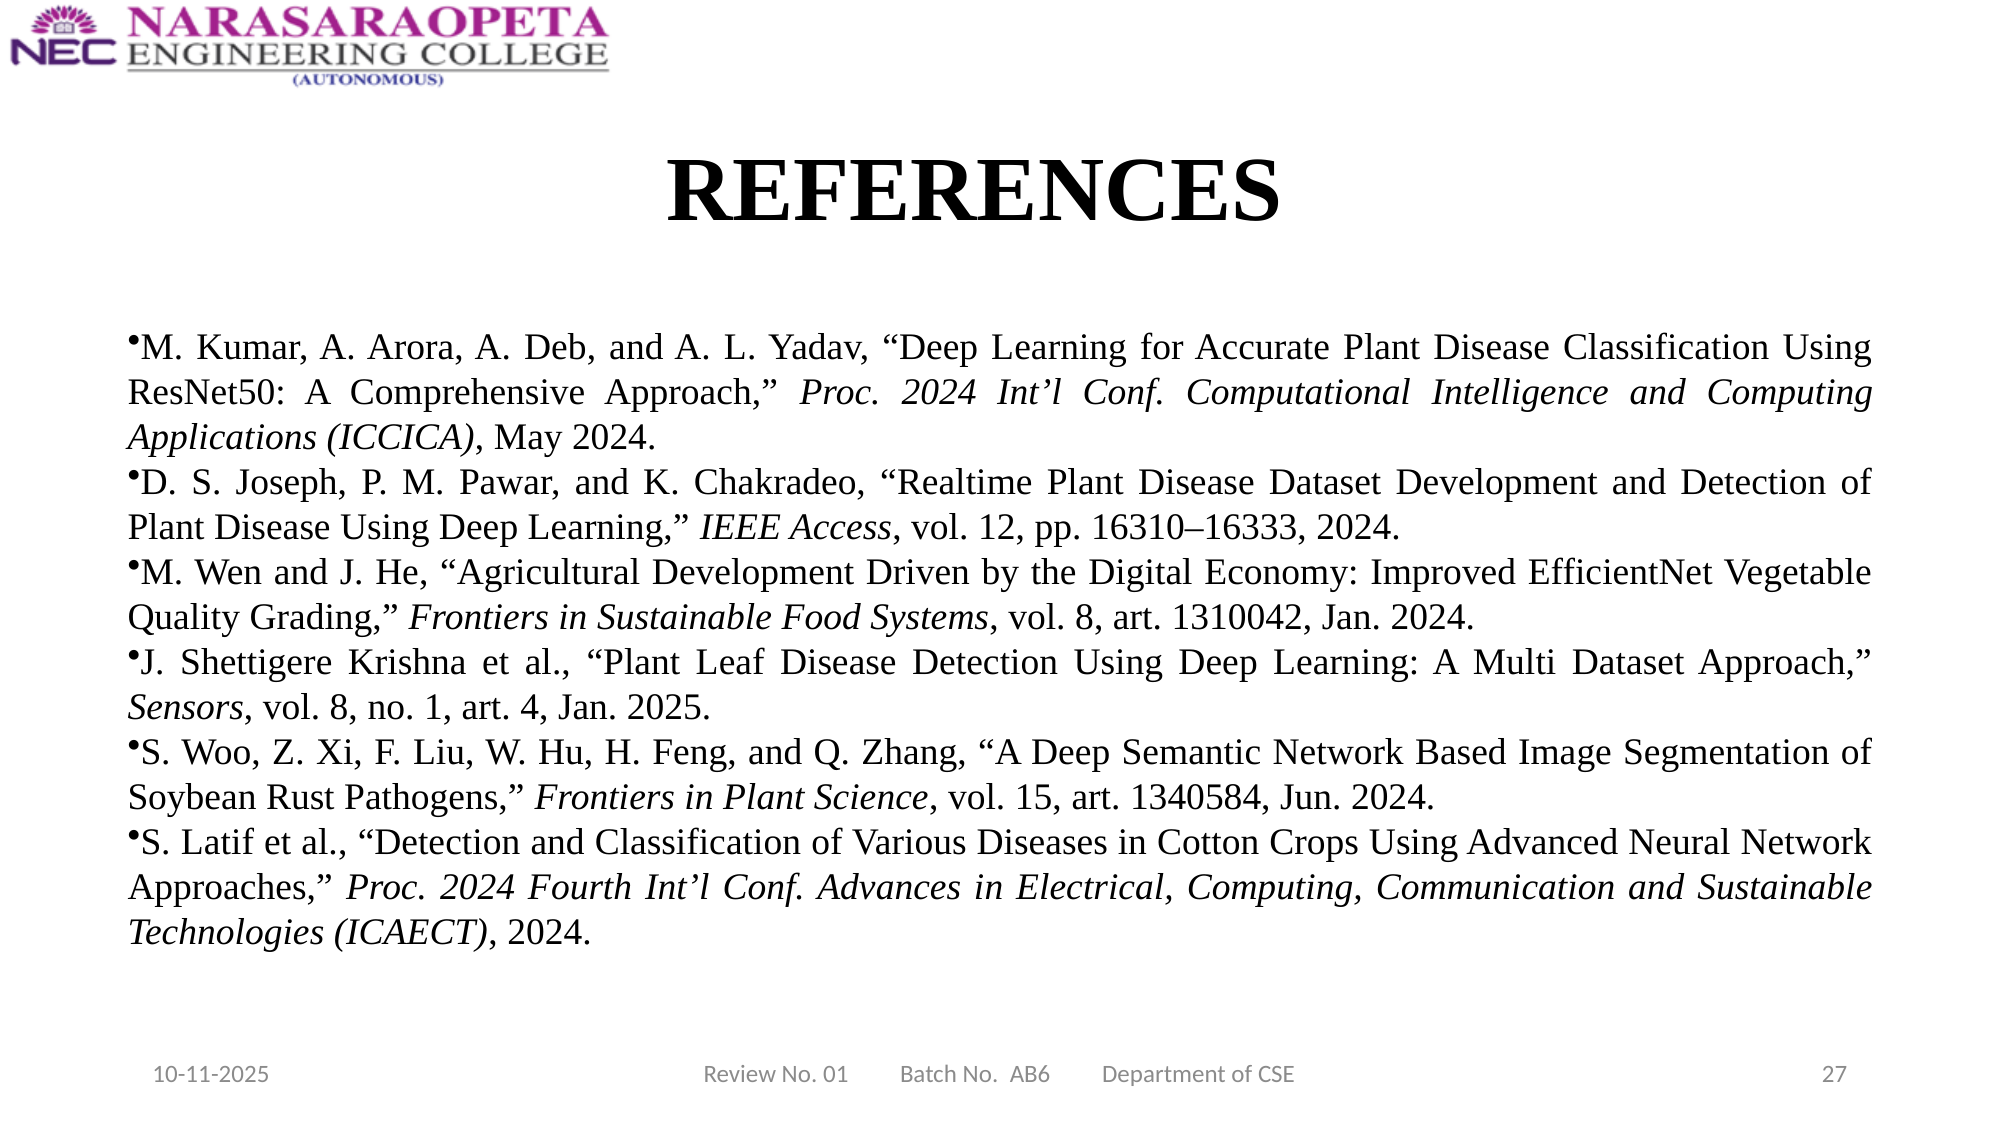

# REFERENCES
M. Kumar, A. Arora, A. Deb, and A. L. Yadav, “Deep Learning for Accurate Plant Disease Classification Using ResNet50: A Comprehensive Approach,” Proc. 2024 Int’l Conf. Computational Intelligence and Computing Applications (ICCICA), May 2024.
D. S. Joseph, P. M. Pawar, and K. Chakradeo, “Realtime Plant Disease Dataset Development and Detection of Plant Disease Using Deep Learning,” IEEE Access, vol. 12, pp. 16310–16333, 2024.
M. Wen and J. He, “Agricultural Development Driven by the Digital Economy: Improved EfficientNet Vegetable Quality Grading,” Frontiers in Sustainable Food Systems, vol. 8, art. 1310042, Jan. 2024.
J. Shettigere Krishna et al., “Plant Leaf Disease Detection Using Deep Learning: A Multi Dataset Approach,” Sensors, vol. 8, no. 1, art. 4, Jan. 2025.
S. Woo, Z. Xi, F. Liu, W. Hu, H. Feng, and Q. Zhang, “A Deep Semantic Network Based Image Segmentation of Soybean Rust Pathogens,” Frontiers in Plant Science, vol. 15, art. 1340584, Jun. 2024.
S. Latif et al., “Detection and Classification of Various Diseases in Cotton Crops Using Advanced Neural Network Approaches,” Proc. 2024 Fourth Int’l Conf. Advances in Electrical, Computing, Communication and Sustainable Technologies (ICAECT), 2024.
10-11-2025
Review No. 01         Batch No.  AB6         Department of CSE
27